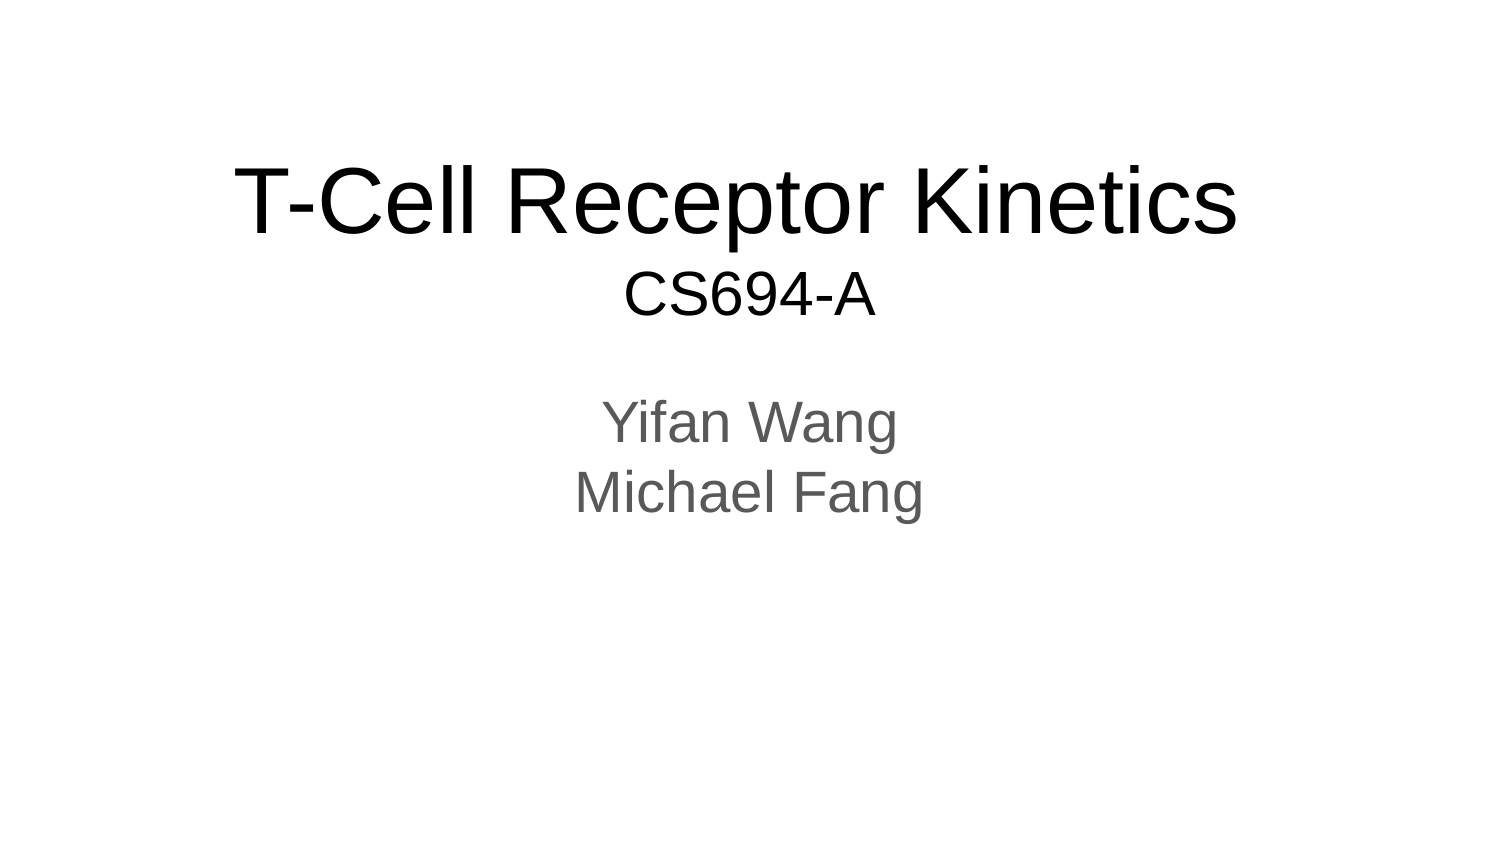

# T-Cell Receptor Kinetics
CS694-A
Yifan Wang
Michael Fang